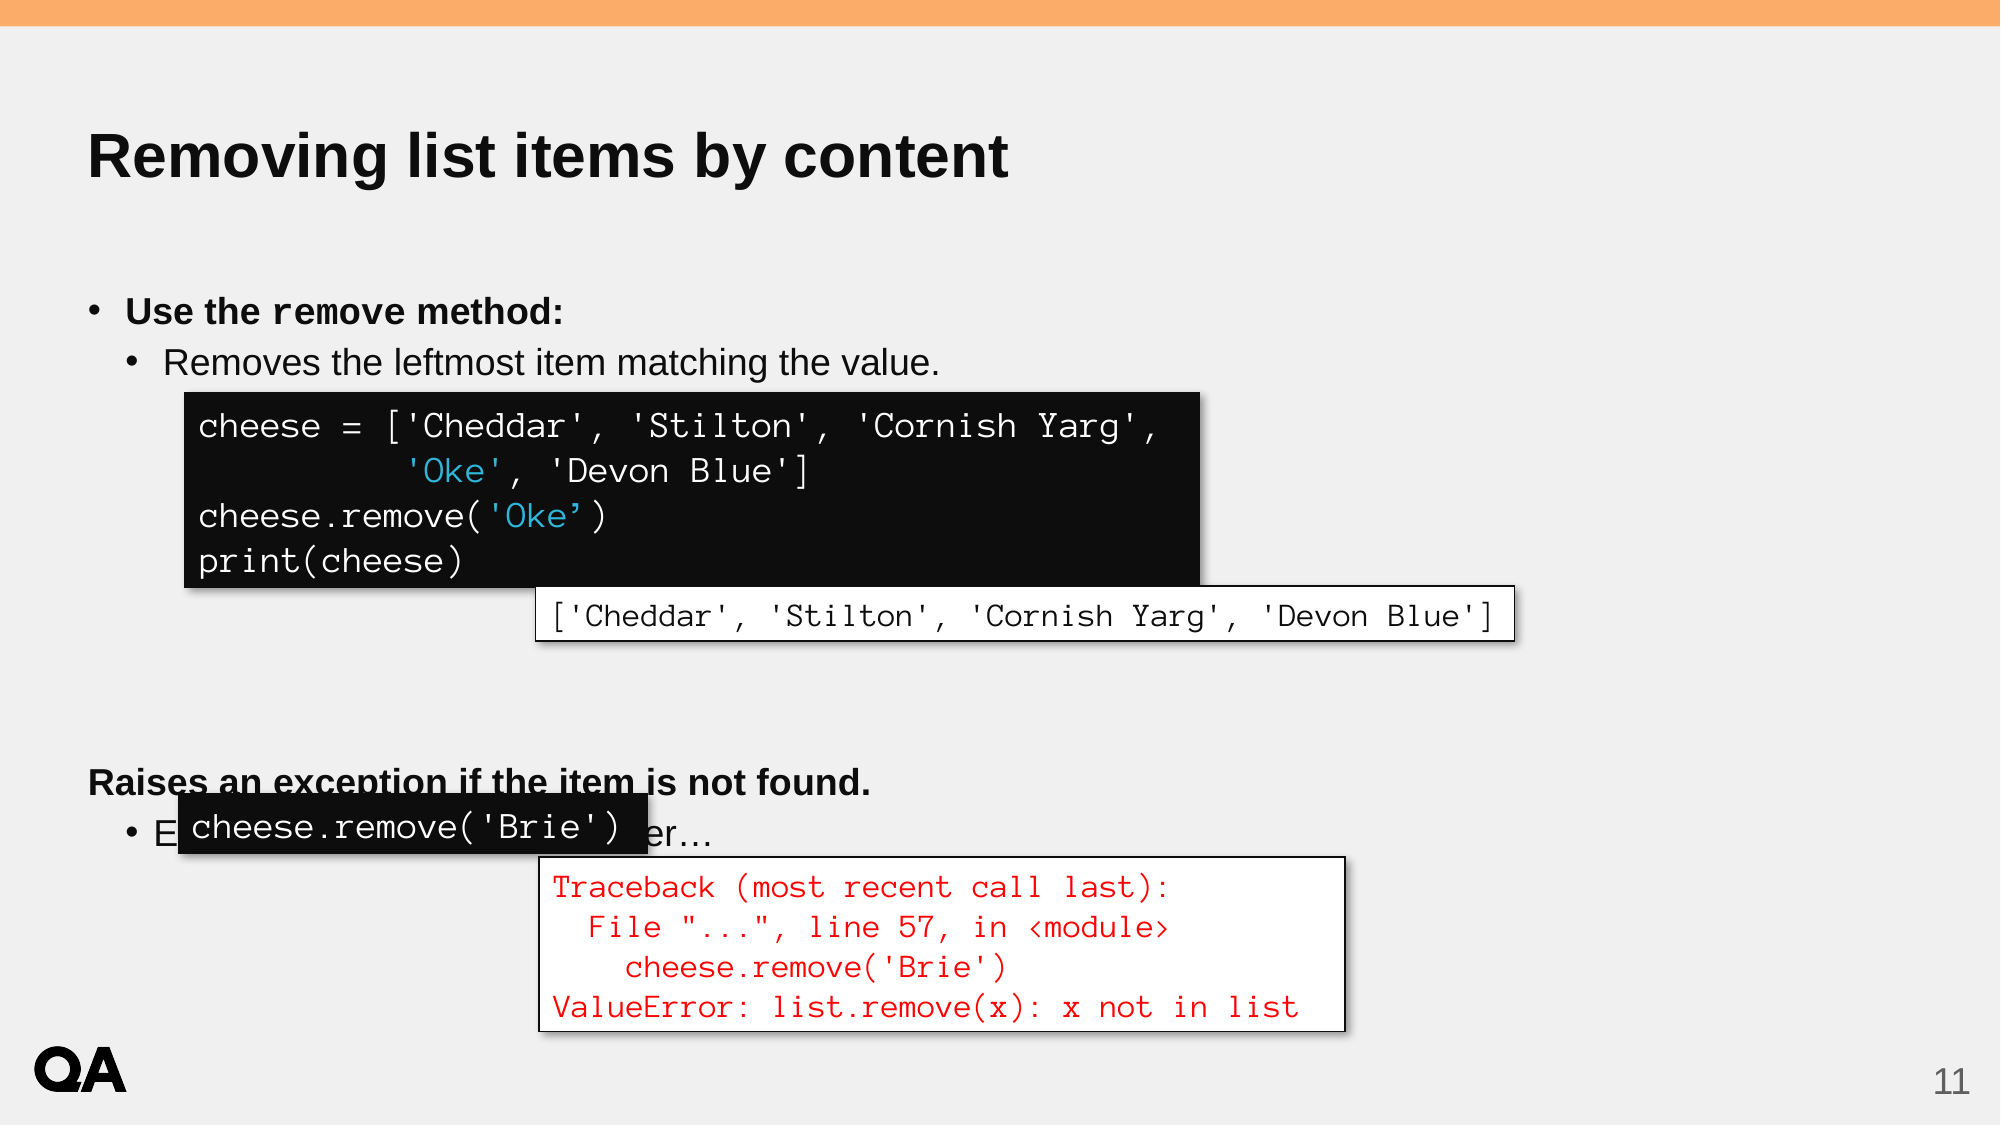

# Removing list items by content
Use the remove method:
Removes the leftmost item matching the value.

Raises an exception if the item is not found.
Exceptions will be handled later…
cheese = ['Cheddar', 'Stilton', 'Cornish Yarg',
          'Oke', 'Devon Blue']
cheese.remove('Oke’)
print(cheese)
['Cheddar', 'Stilton', 'Cornish Yarg', 'Devon Blue']
cheese.remove('Brie')
Traceback (most recent call last):
  File "...", line 57, in <module>
    cheese.remove('Brie')
ValueError: list.remove(x): x not in list
11